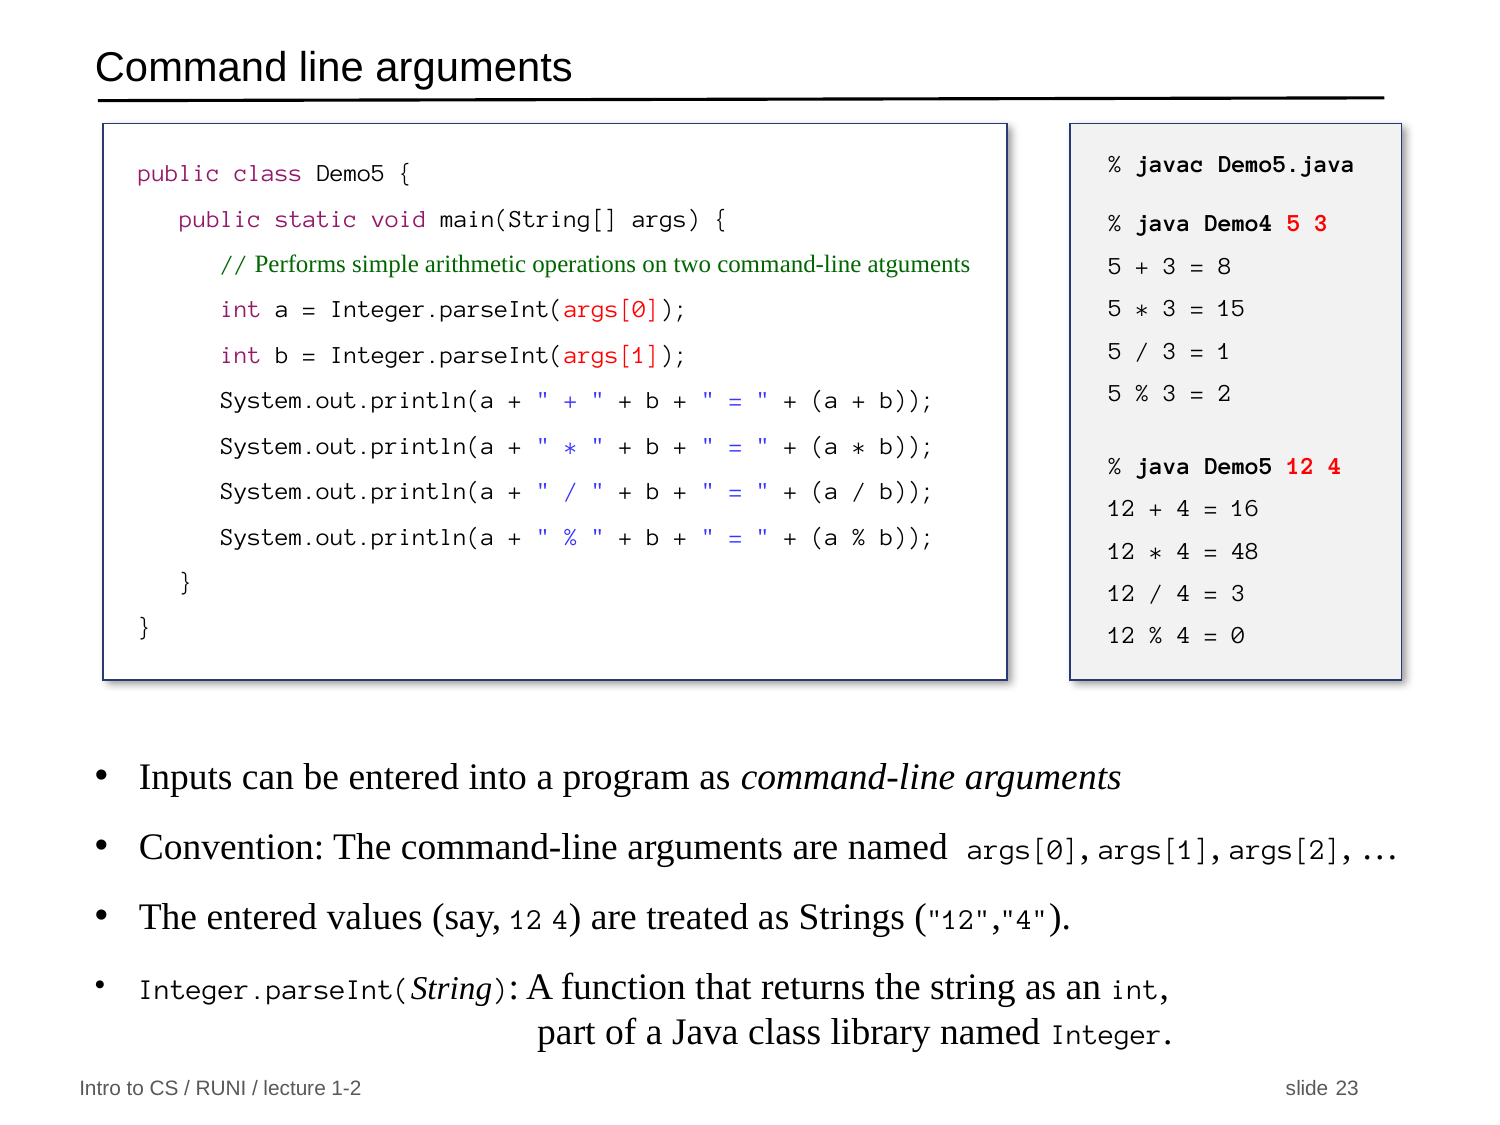

# Command line arguments
public class Demo5 {
   public static void main(String[] args) {
      // Performs simple arithmetic operations on two command-line atguments
      int a = Integer.parseInt(args[0]);
      int b = Integer.parseInt(args[1]);
      System.out.println(a + " + " + b + " = " + (a + b));
      System.out.println(a + " * " + b + " = " + (a * b));
      System.out.println(a + " / " + b + " = " + (a / b));
      System.out.println(a + " % " + b + " = " + (a % b));
   }
}
% javac Demo5.java

% java Demo4 5 3
5 + 3 = 8
5 * 3 = 15
5 / 3 = 1
5 % 3 = 2

% java Demo5 12 4
12 + 4 = 16
12 * 4 = 48
12 / 4 = 3
12 % 4 = 0

Inputs can be entered into a program as command-line arguments
Convention: The command-line arguments are named  args[0], args[1], args[2], …
The entered values (say, 12 4) are treated as Strings ("12","4").
Integer.parseInt(String): A function that returns the string as an int,
                                          part of a Java class library named Integer.